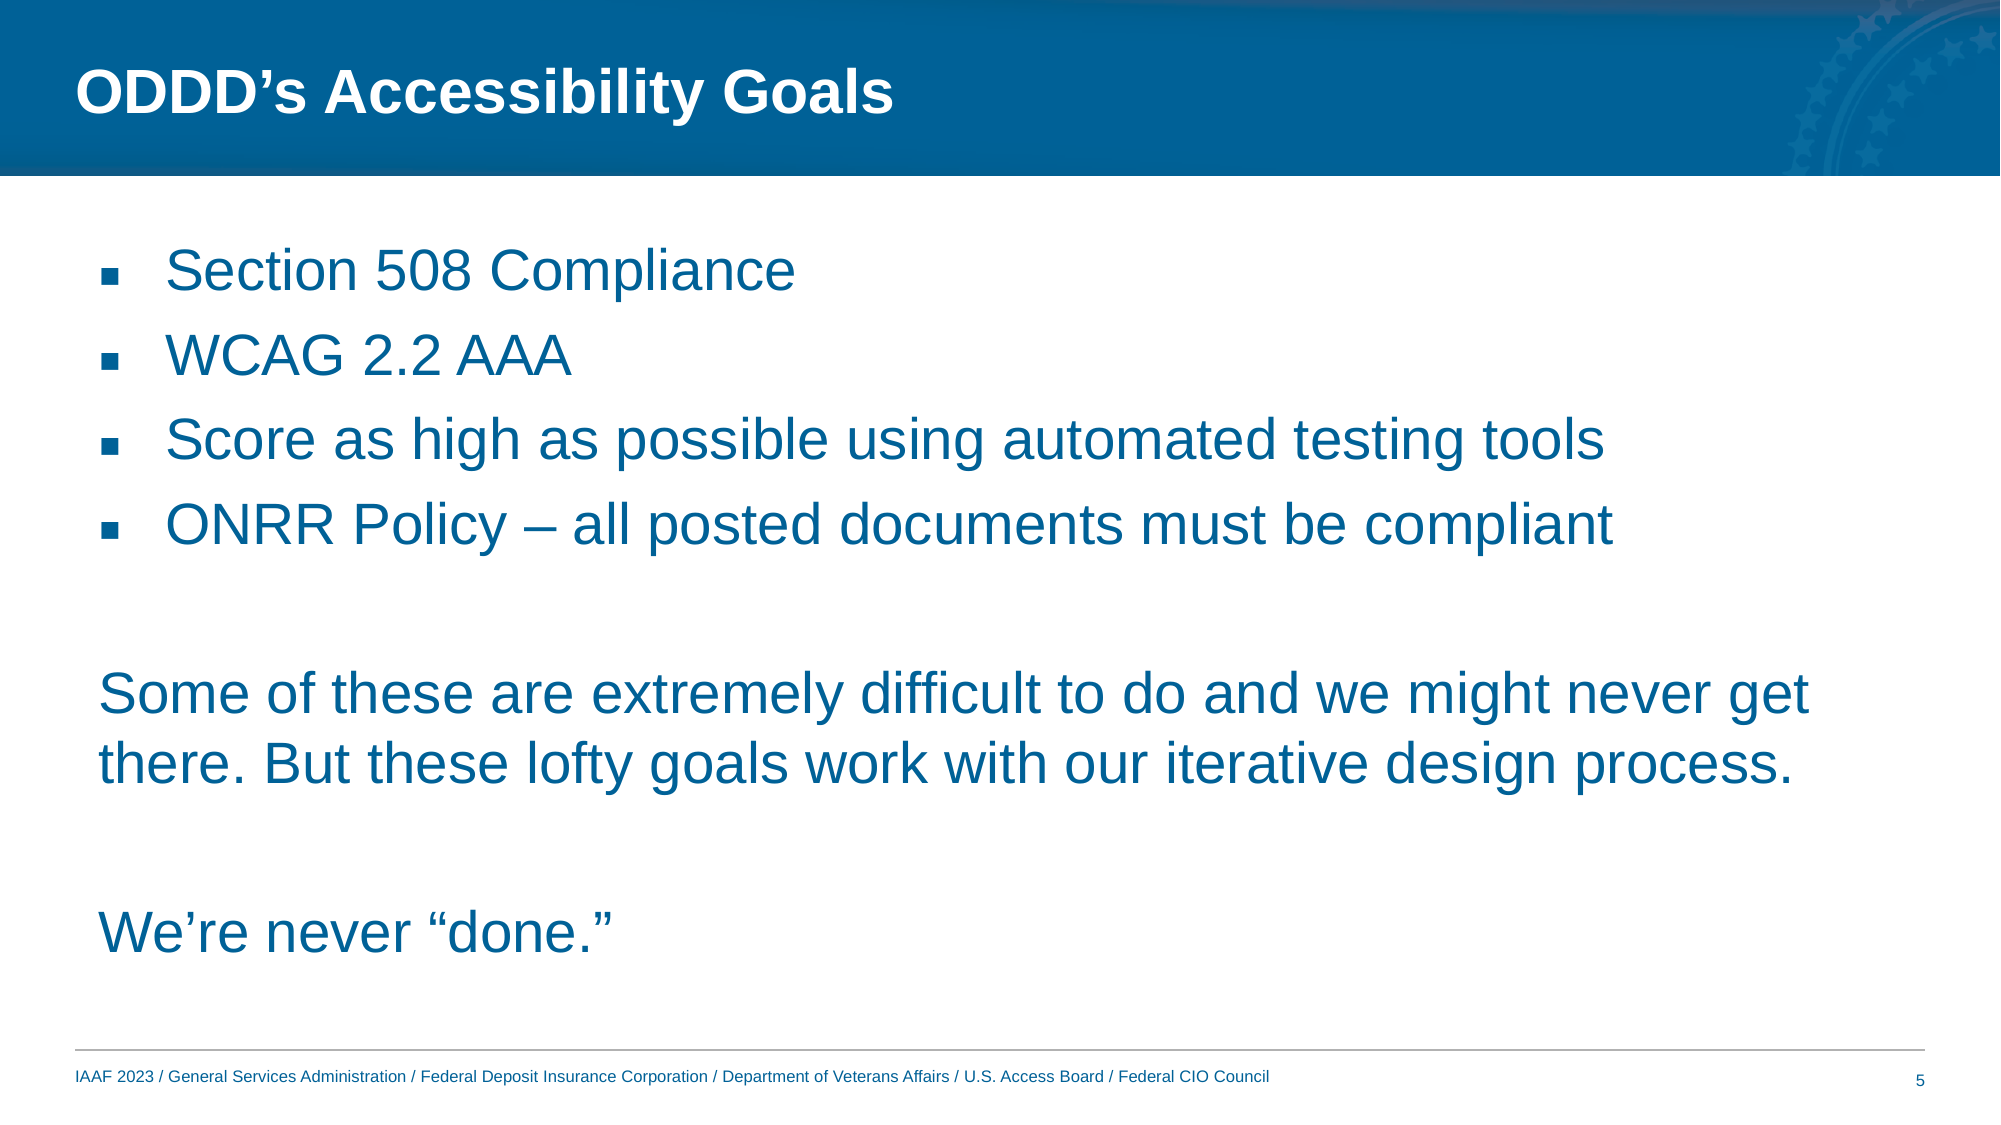

# ODDD’s Accessibility Goals
Section 508 Compliance
WCAG 2.2 AAA
Score as high as possible using automated testing tools
ONRR Policy – all posted documents must be compliant

Some of these are extremely difficult to do and we might never get there. But these lofty goals work with our iterative design process.

We’re never “done.”
5